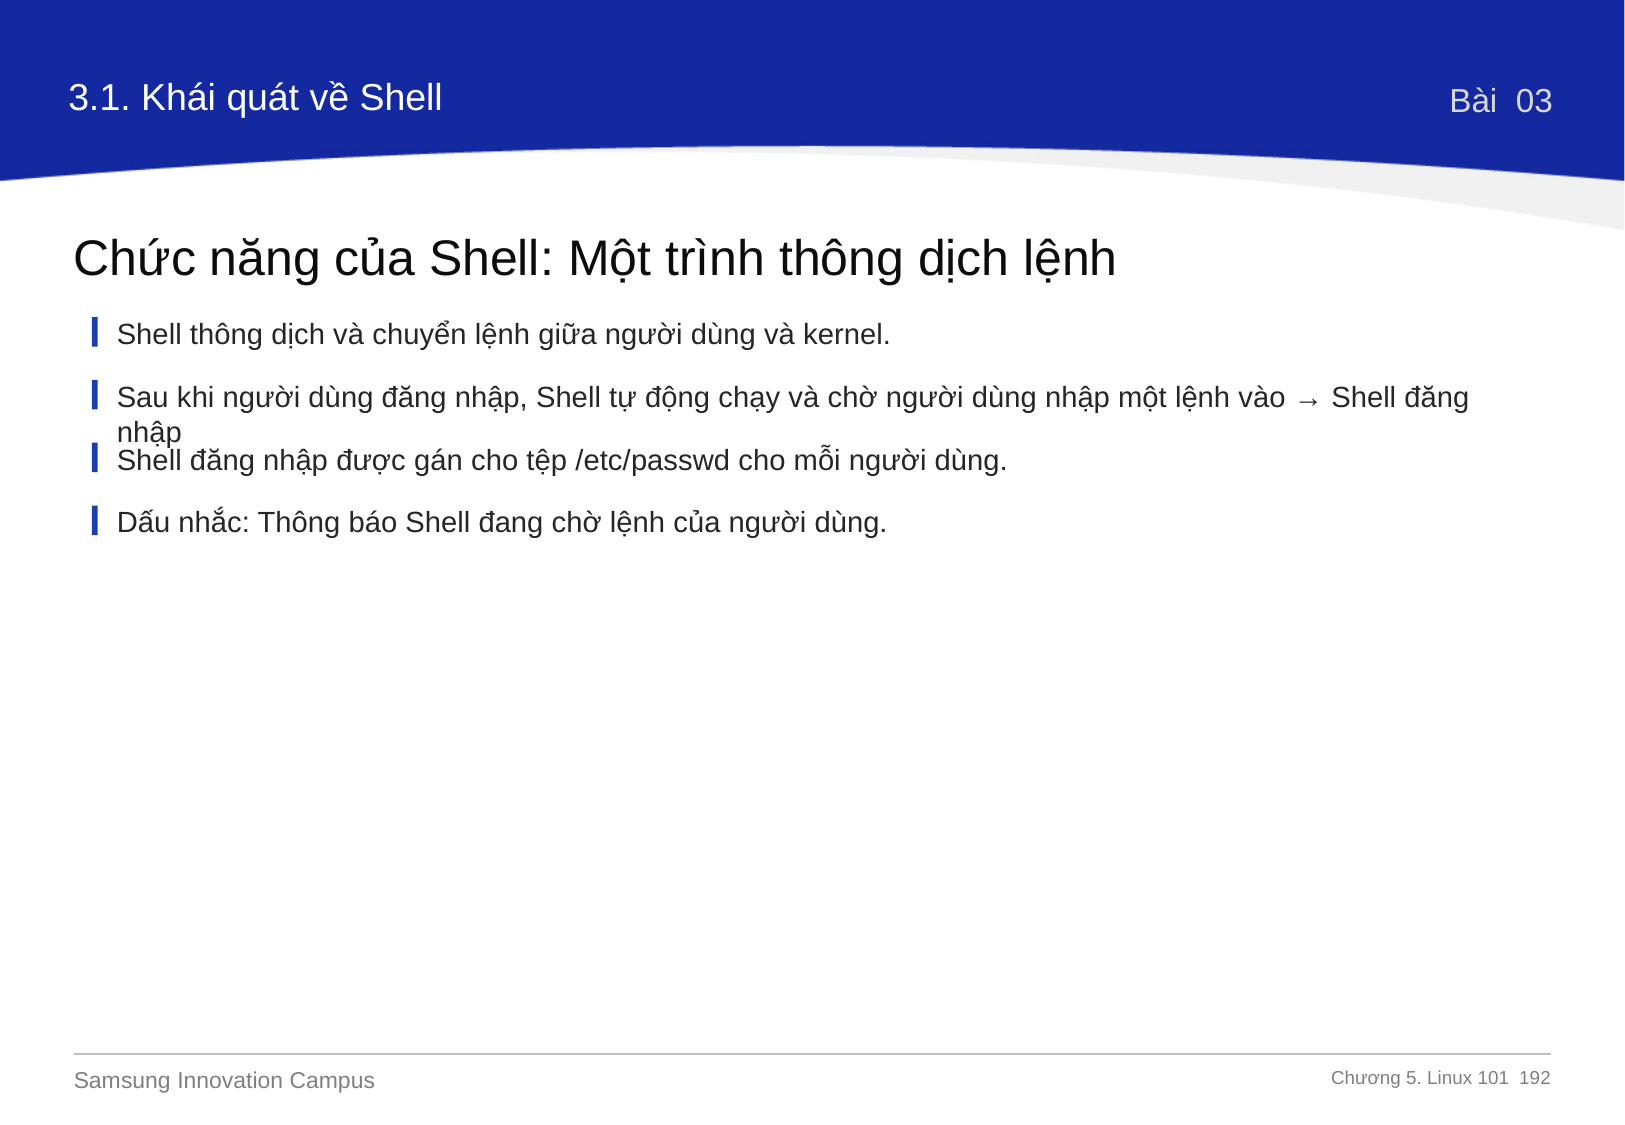

3.1. Khái quát về Shell
Bài  03
Chức năng của Shell: Một trình thông dịch lệnh
Shell thông dịch và chuyển lệnh giữa người dùng và kernel.

Sau khi người dùng đăng nhập, Shell tự động chạy và chờ người dùng nhập một lệnh vào → Shell đăng nhập

Shell đăng nhập được gán cho tệp /etc/passwd cho mỗi người dùng.

Dấu nhắc: Thông báo Shell đang chờ lệnh của người dùng.